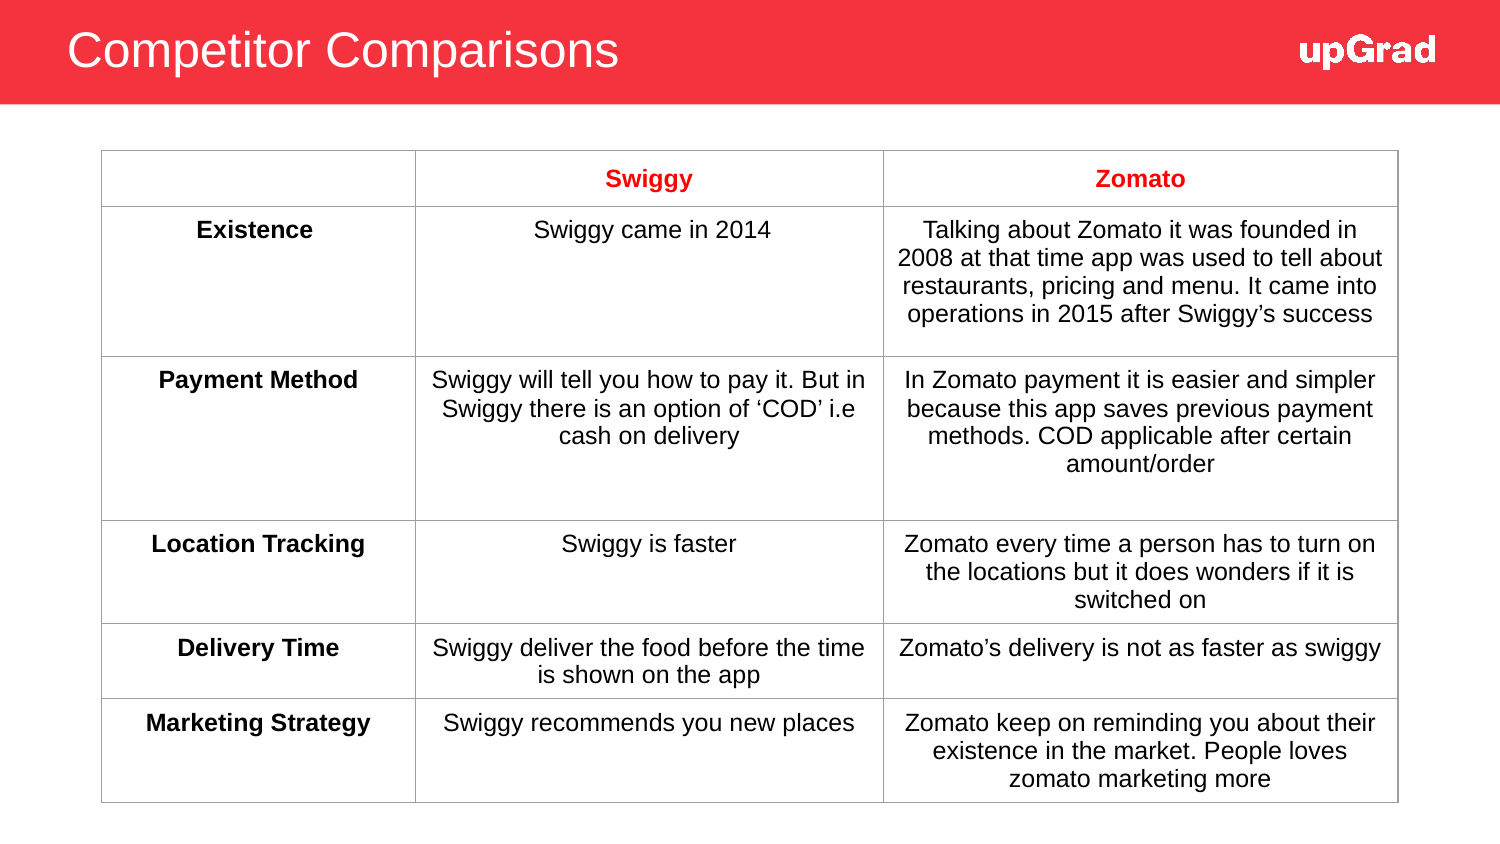

# Competitor Comparisons
|  | Swiggy | Zomato |
| --- | --- | --- |
| Existence | Swiggy came in 2014 | Talking about Zomato it was founded in 2008 at that time app was used to tell about restaurants, pricing and menu. It came into operations in 2015 after Swiggy’s success |
| Payment Method | Swiggy will tell you how to pay it. But in Swiggy there is an option of ‘COD’ i.e cash on delivery | In Zomato payment it is easier and simpler because this app saves previous payment methods. COD applicable after certain amount/order |
| Location Tracking | Swiggy is faster | Zomato every time a person has to turn on the locations but it does wonders if it is switched on |
| Delivery Time | Swiggy deliver the food before the time is shown on the app | Zomato’s delivery is not as faster as swiggy |
| Marketing Strategy | Swiggy recommends you new places | Zomato keep on reminding you about their existence in the market. People loves zomato marketing more |